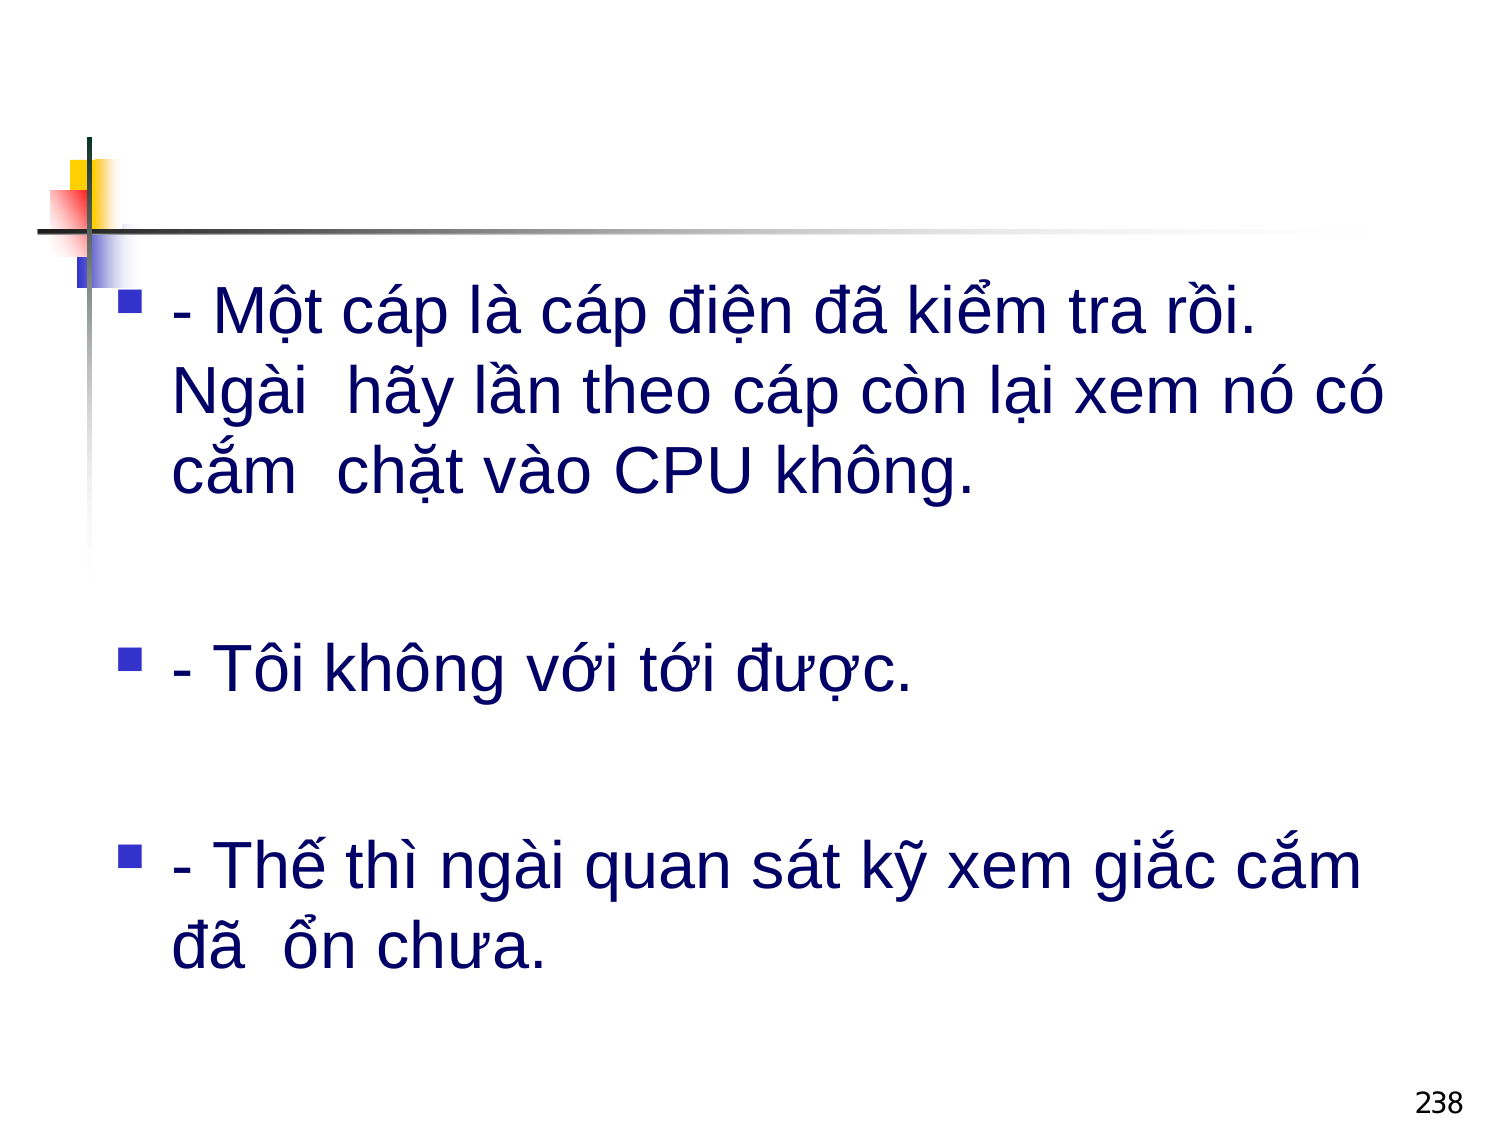

- Một cáp là cáp điện đã kiểm tra rồi. Ngài  hãy lần theo cáp còn lại xem nó có cắm  chặt vào CPU không.

- Tôi không với tới được.

- Thế thì ngài quan sát kỹ xem giắc cắm đã  ổn chưa.
238